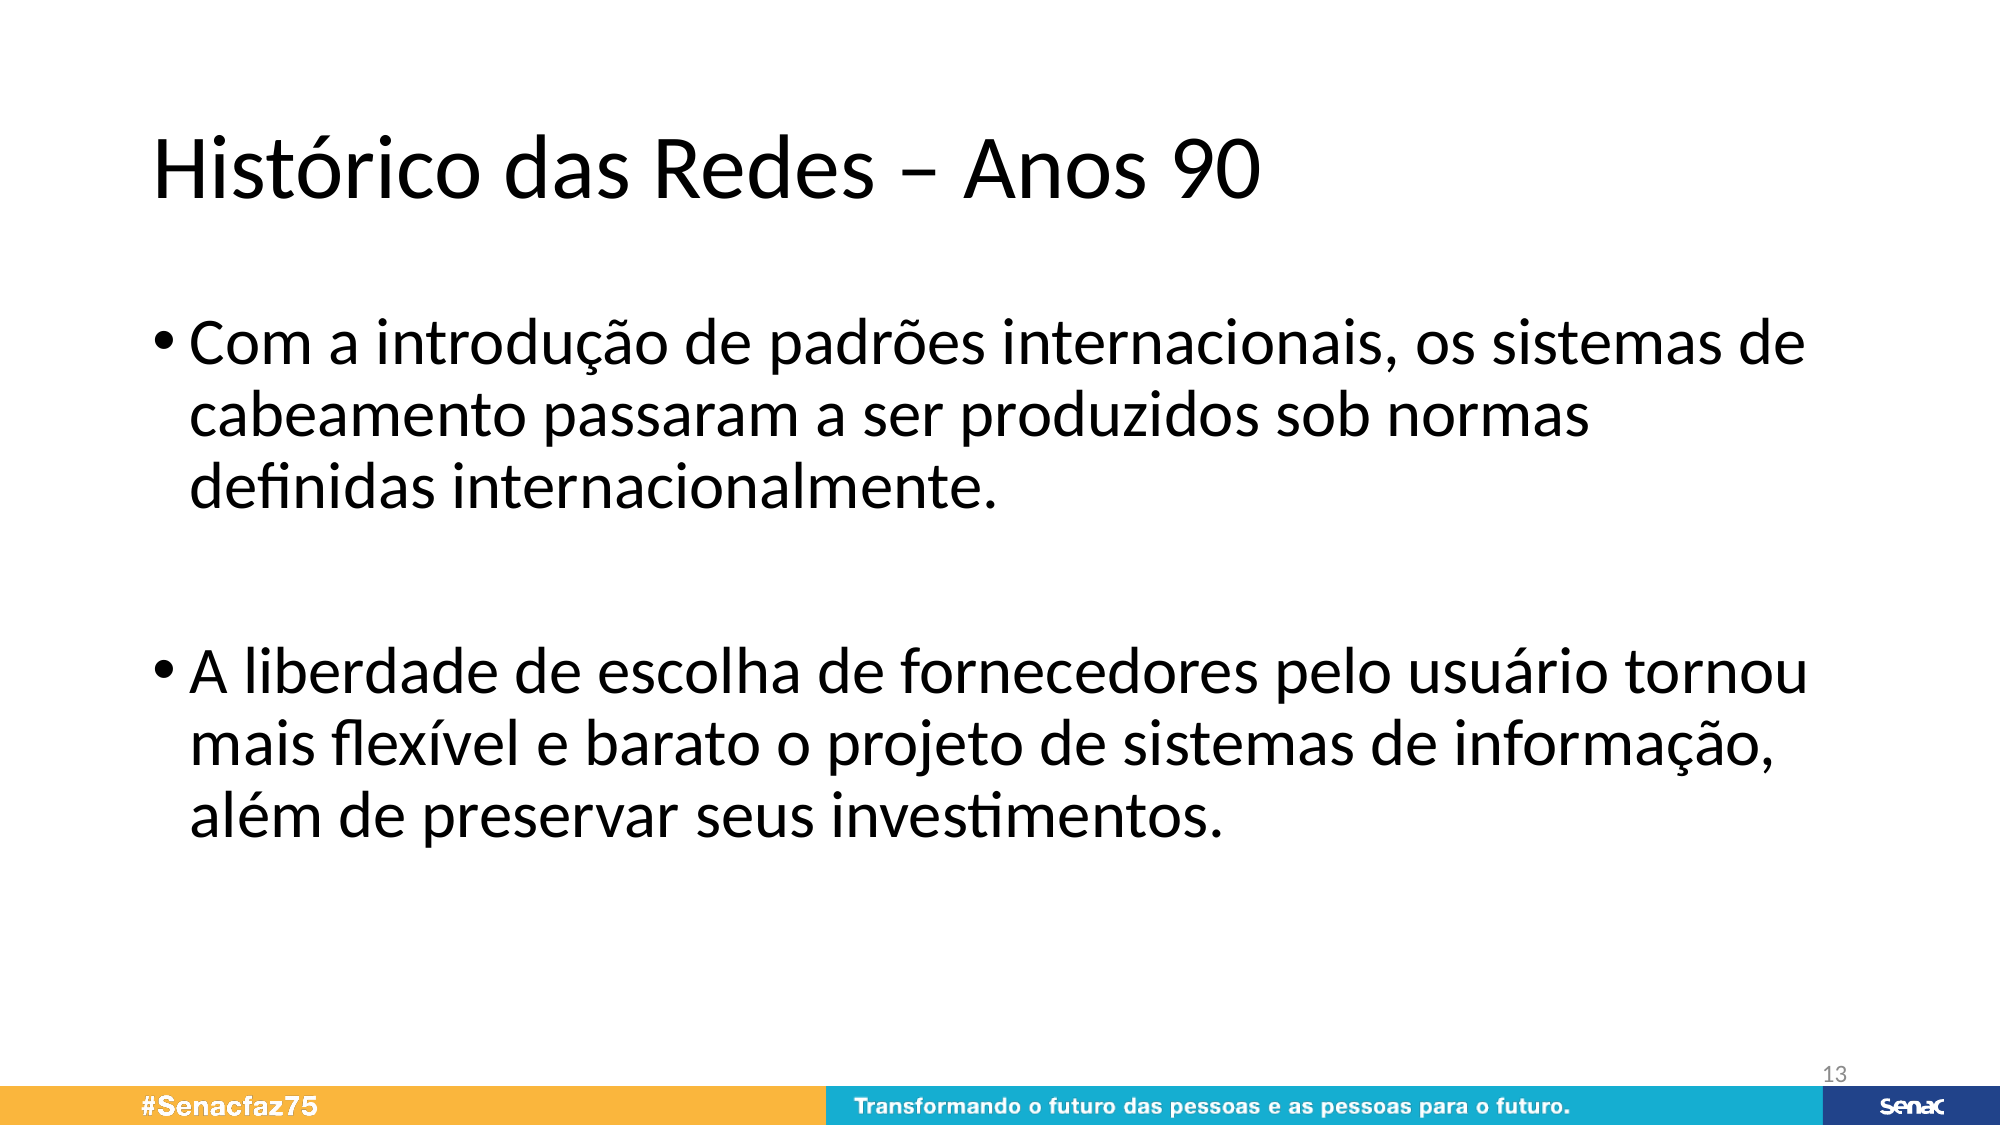

# Histórico das Redes – Anos 90
Com a introdução de padrões internacionais, os sistemas de cabeamento passaram a ser produzidos sob normas definidas internacionalmente.

A liberdade de escolha de fornecedores pelo usuário tornou mais flexível e barato o projeto de sistemas de informação, além de preservar seus investimentos.
13